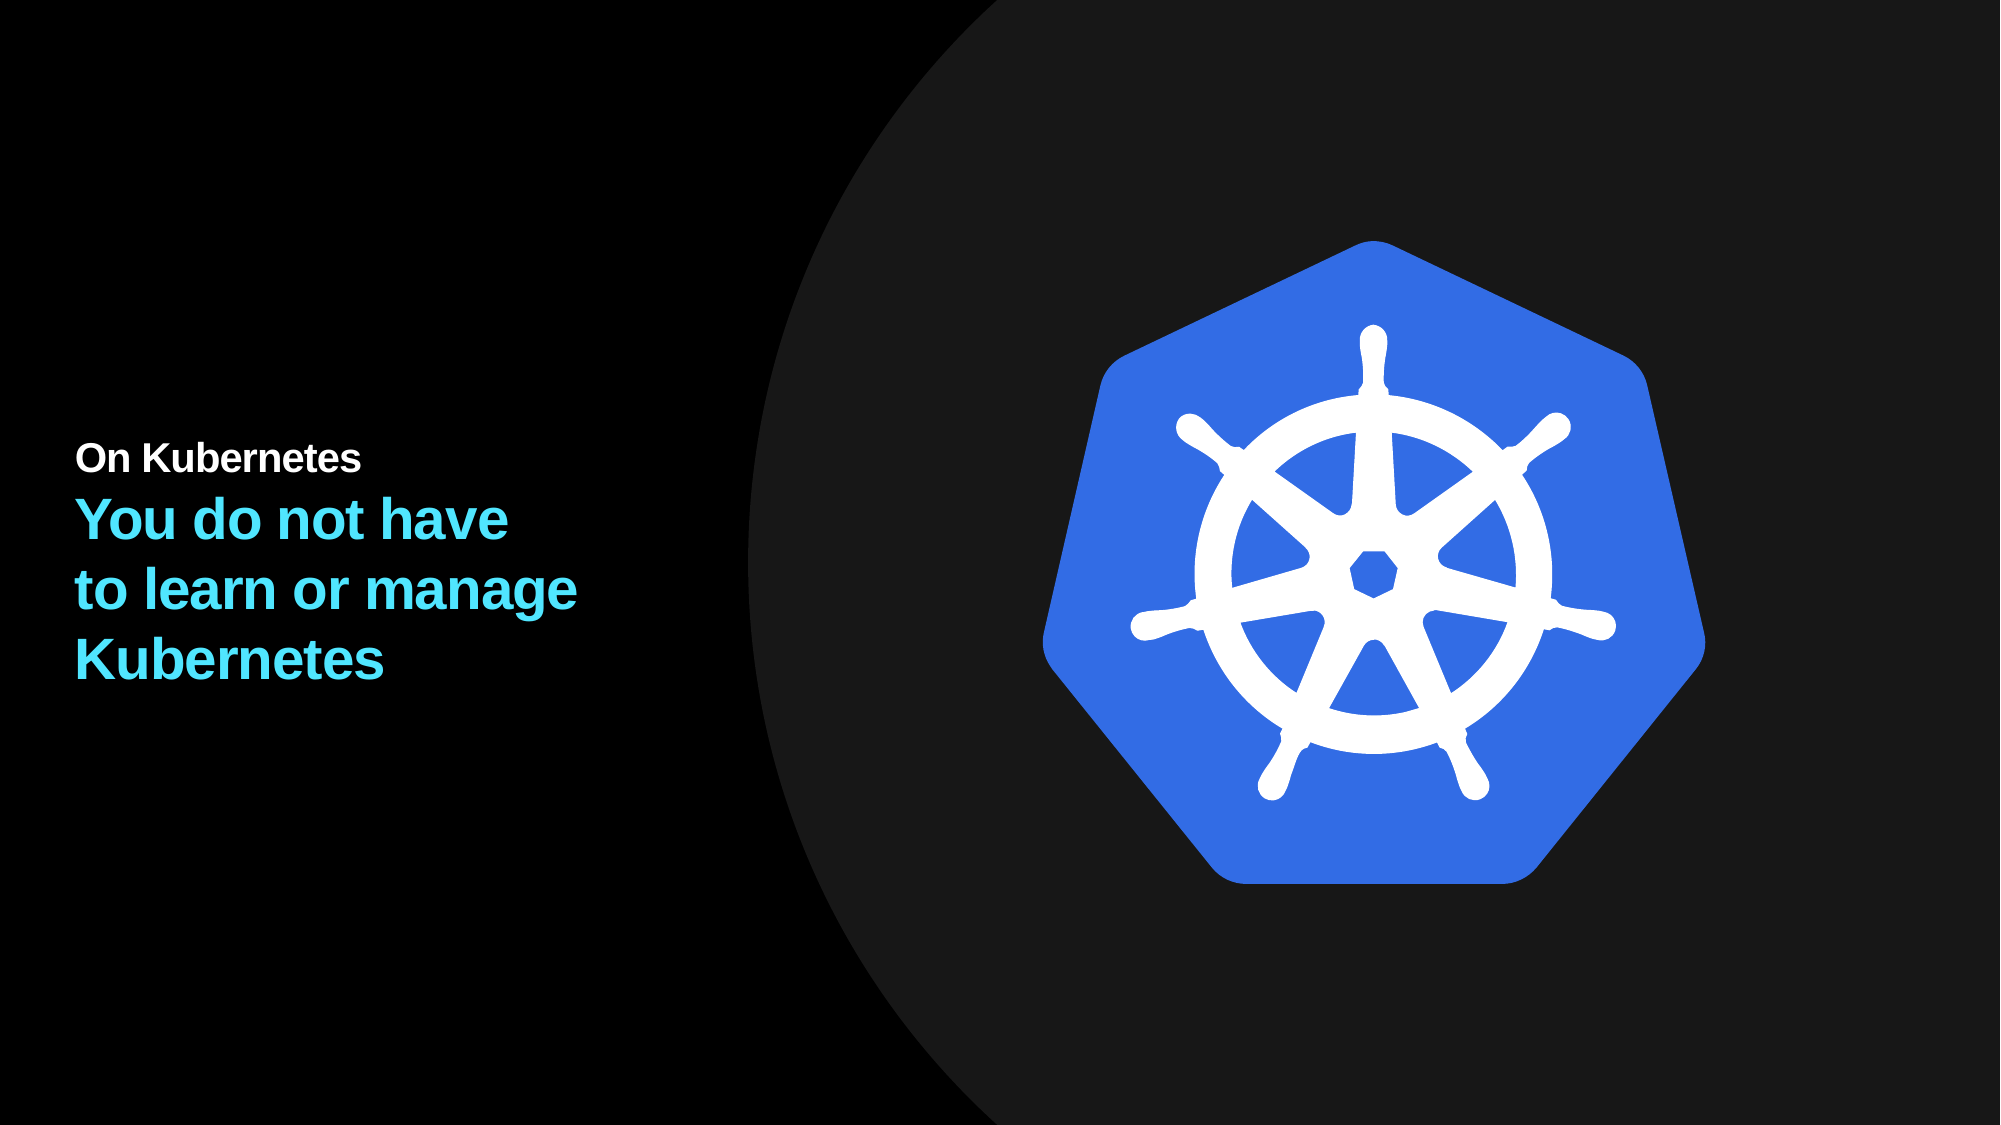

# On Kubernetes You do not have to learn or manage Kubernetes